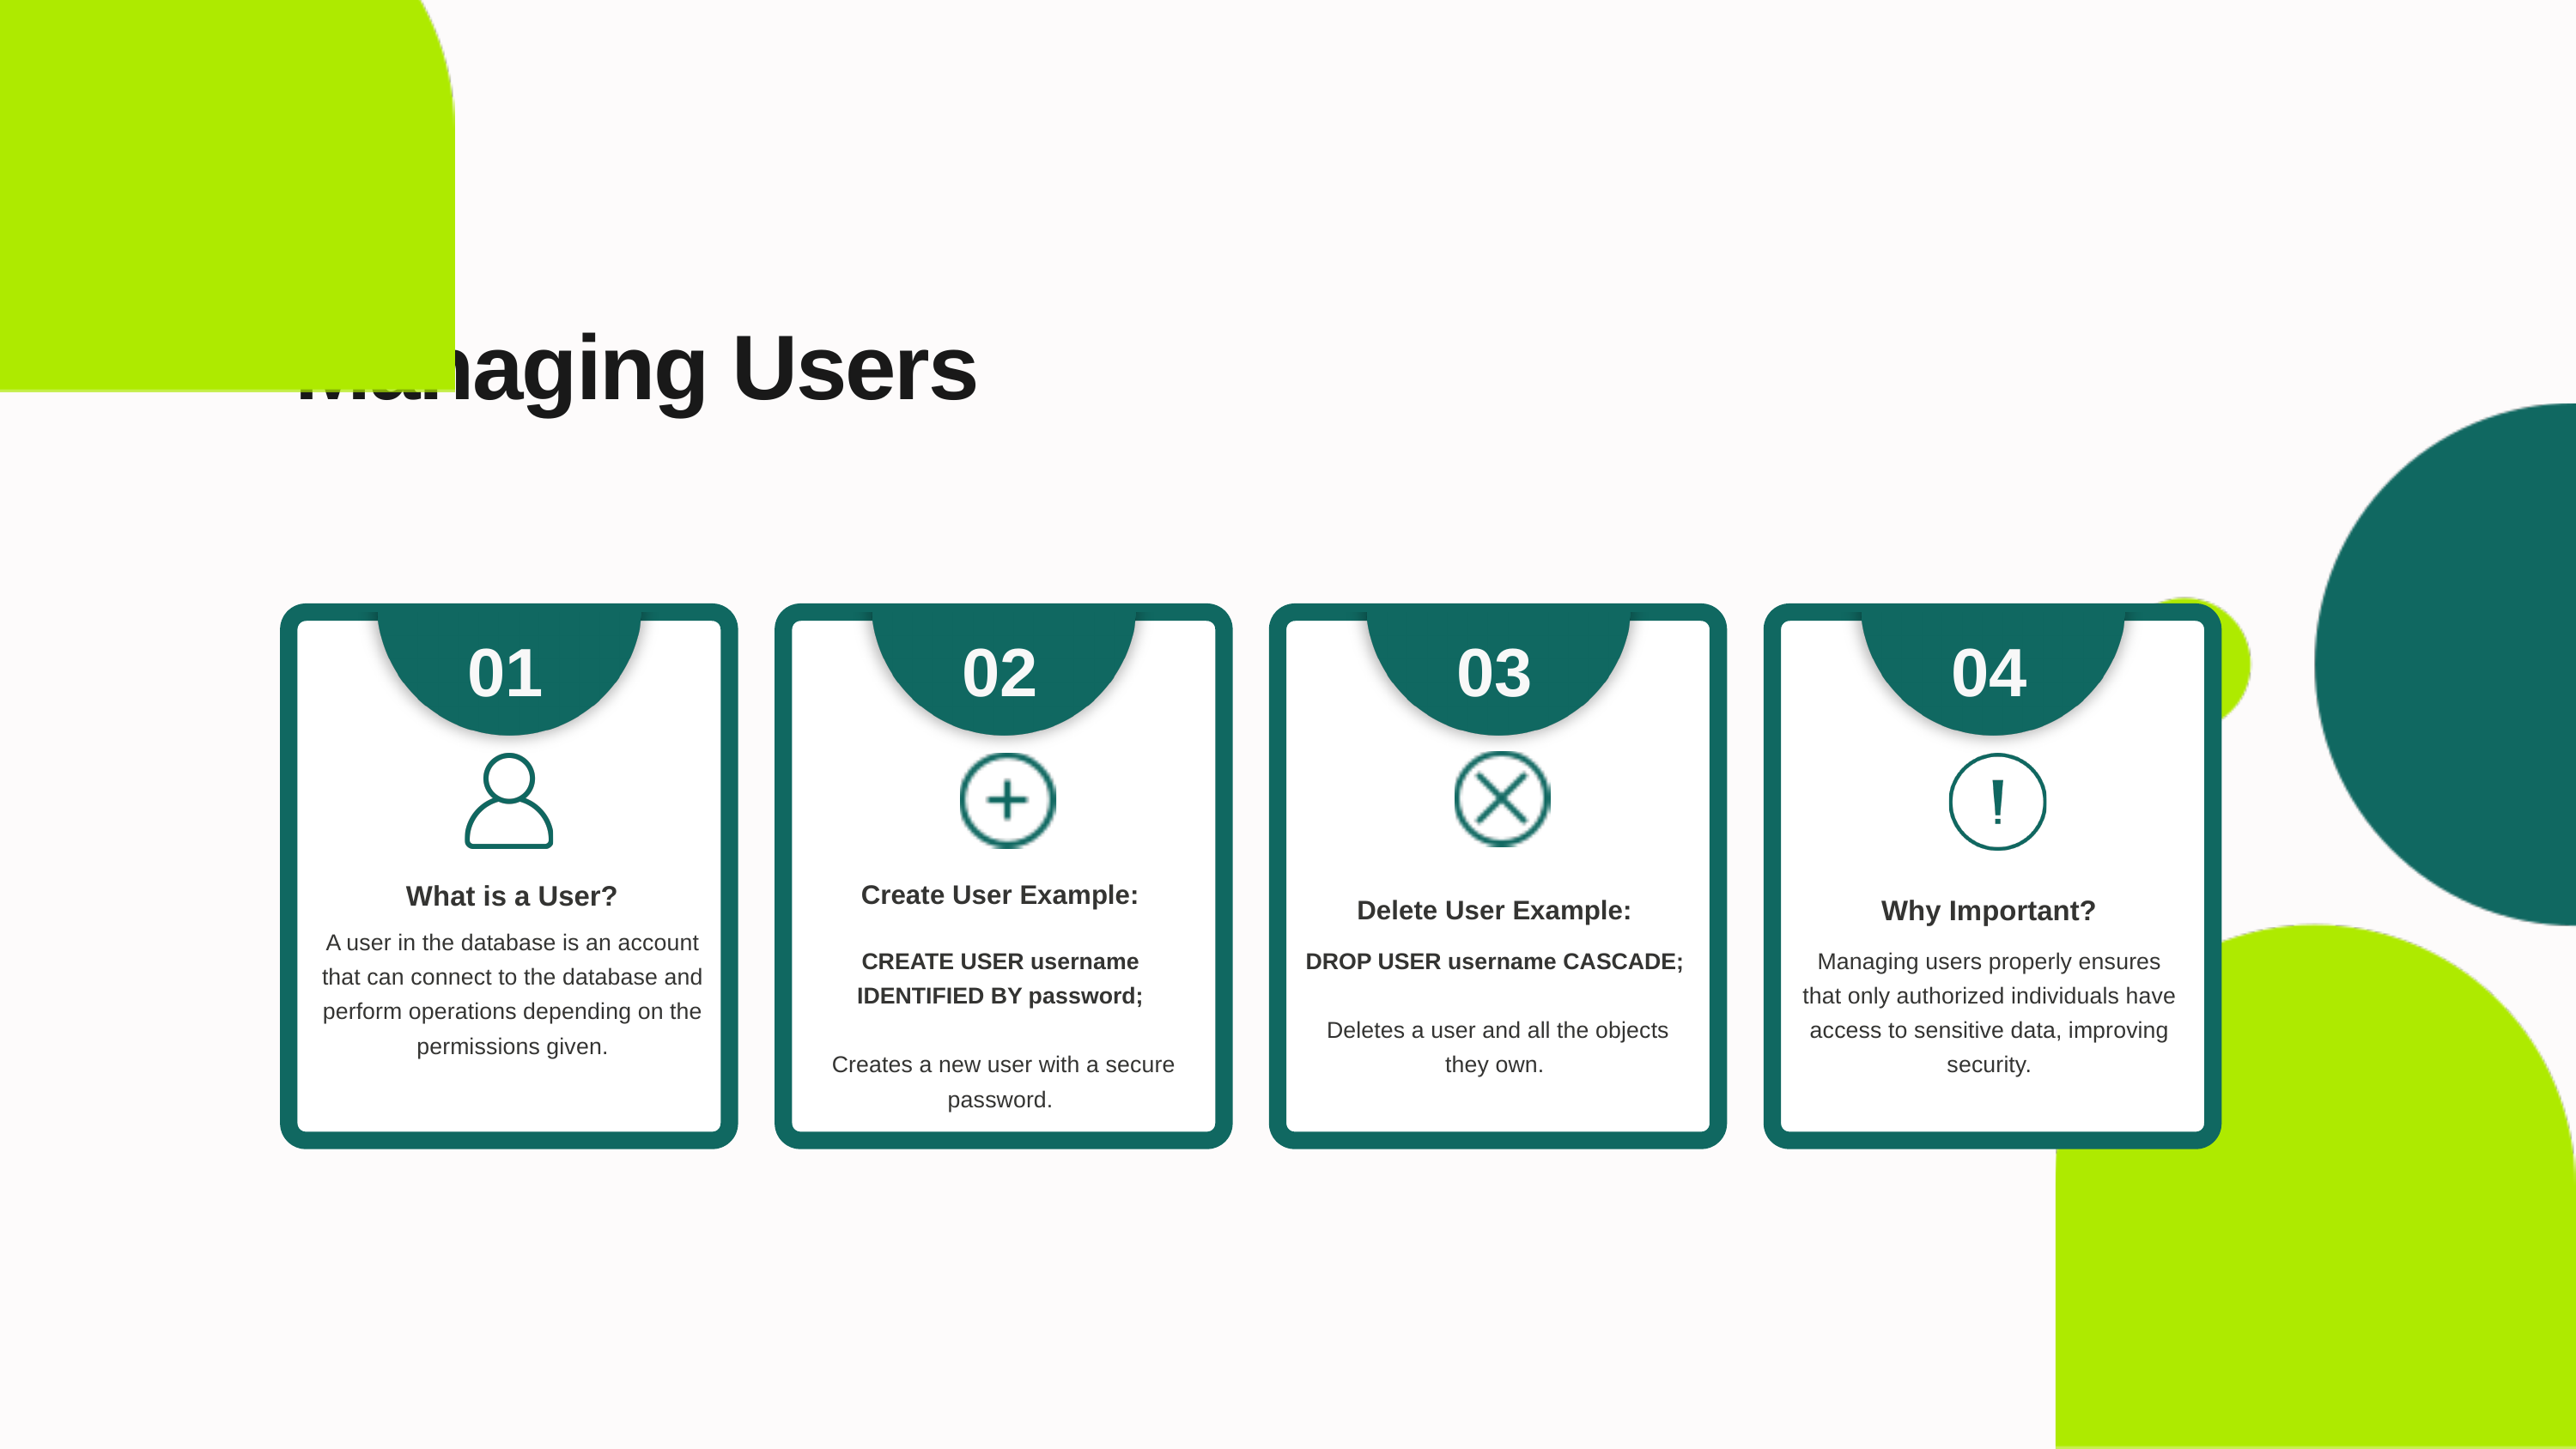

Managing Users

01
02
03
04

Create User Example:
What is a User?
Why Important?
Delete User Example:
A user in the database is an account that can connect to the database and perform operations depending on the permissions given.
CREATE USER username IDENTIFIED BY password;

 Creates a new user with a secure password.
DROP USER username CASCADE;

 Deletes a user and all the objects they own.
Managing users properly ensures that only authorized individuals have access to sensitive data, improving security.